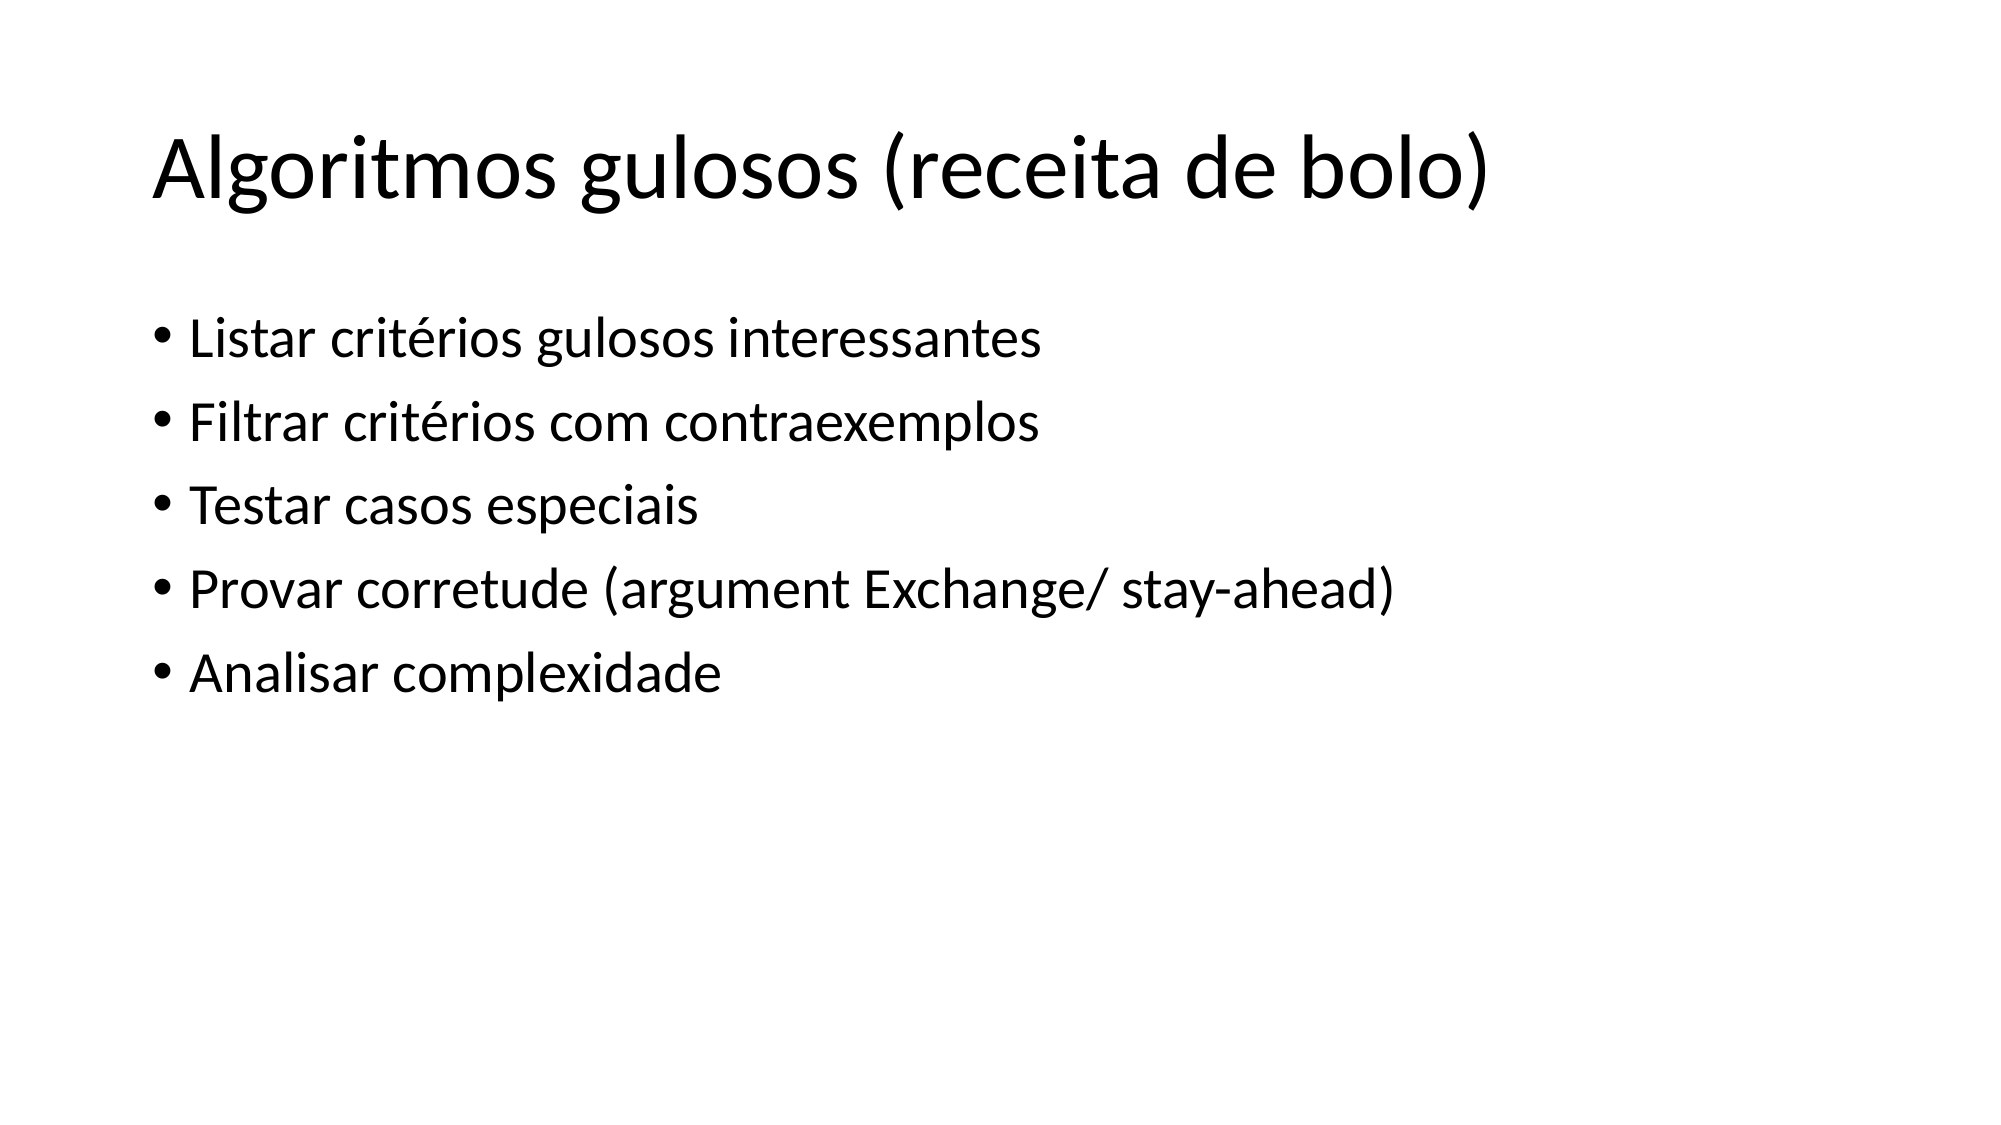

# Algoritmos gulosos (receita de bolo)
Listar critérios gulosos interessantes
Filtrar critérios com contraexemplos
Testar casos especiais
Provar corretude (argument Exchange/ stay-ahead)
Analisar complexidade